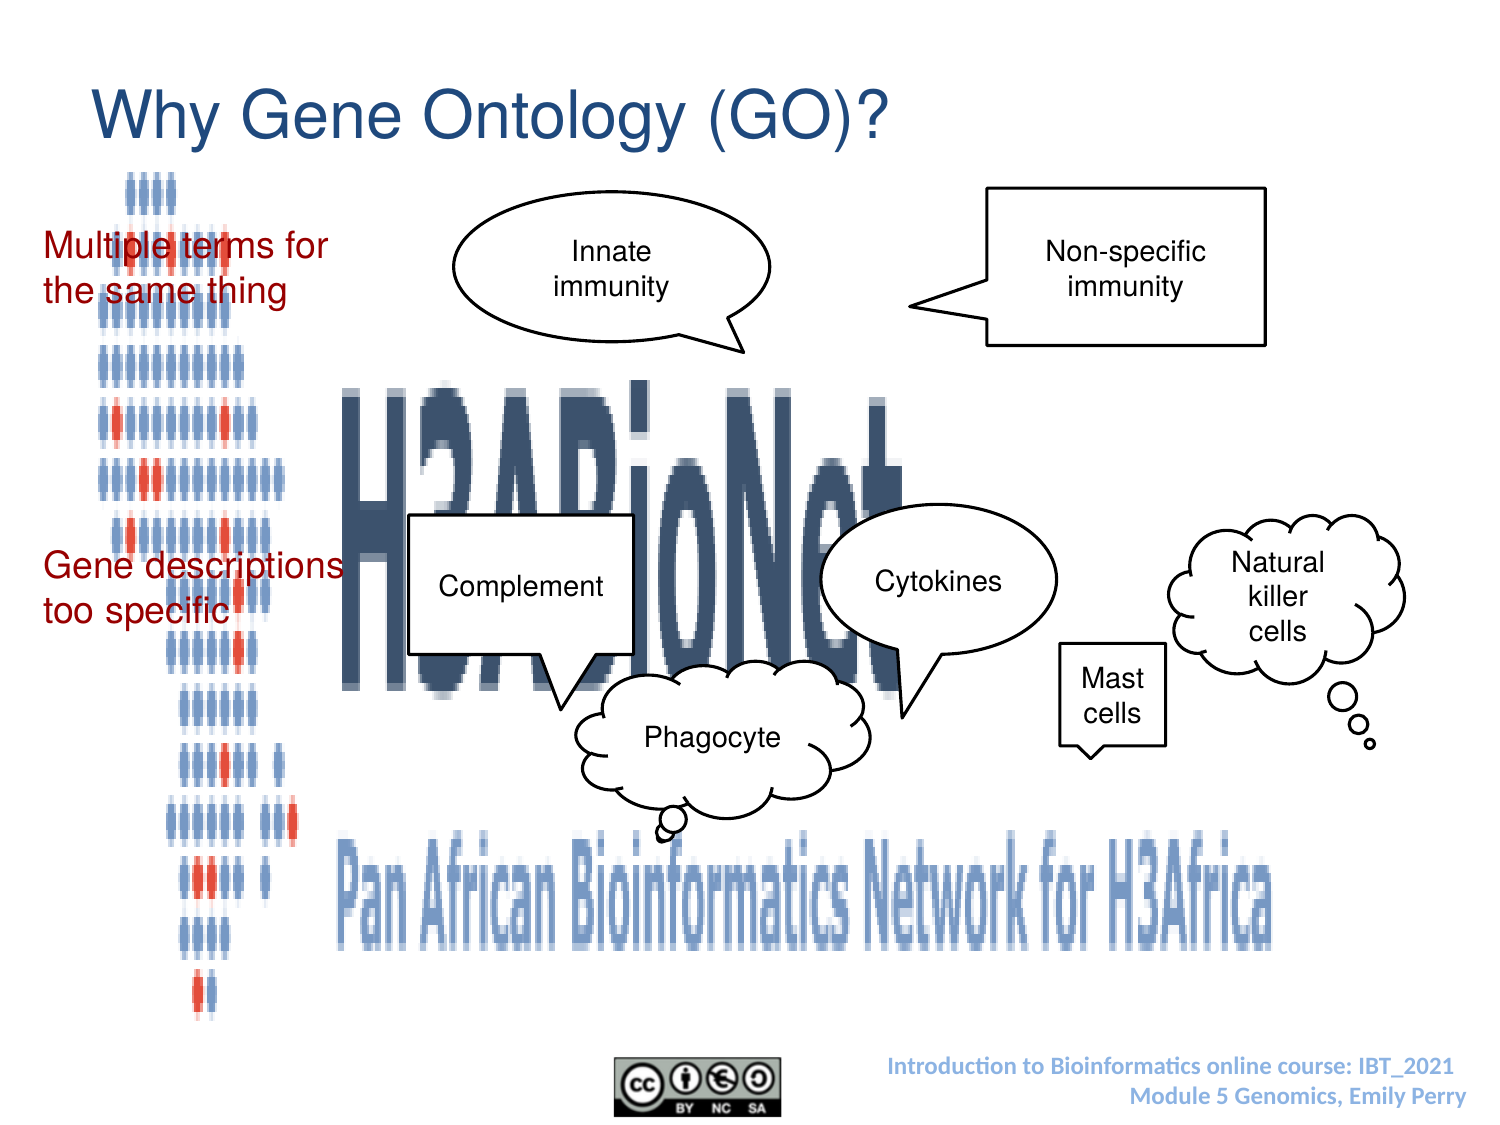

# Why Gene Ontology (GO)?
Non-specific immunity
Innate immunity
Multiple terms for the same thing
Cytokines
Complement
Natural killer cells
Gene descriptions too specific
Mast cells
Phagocyte